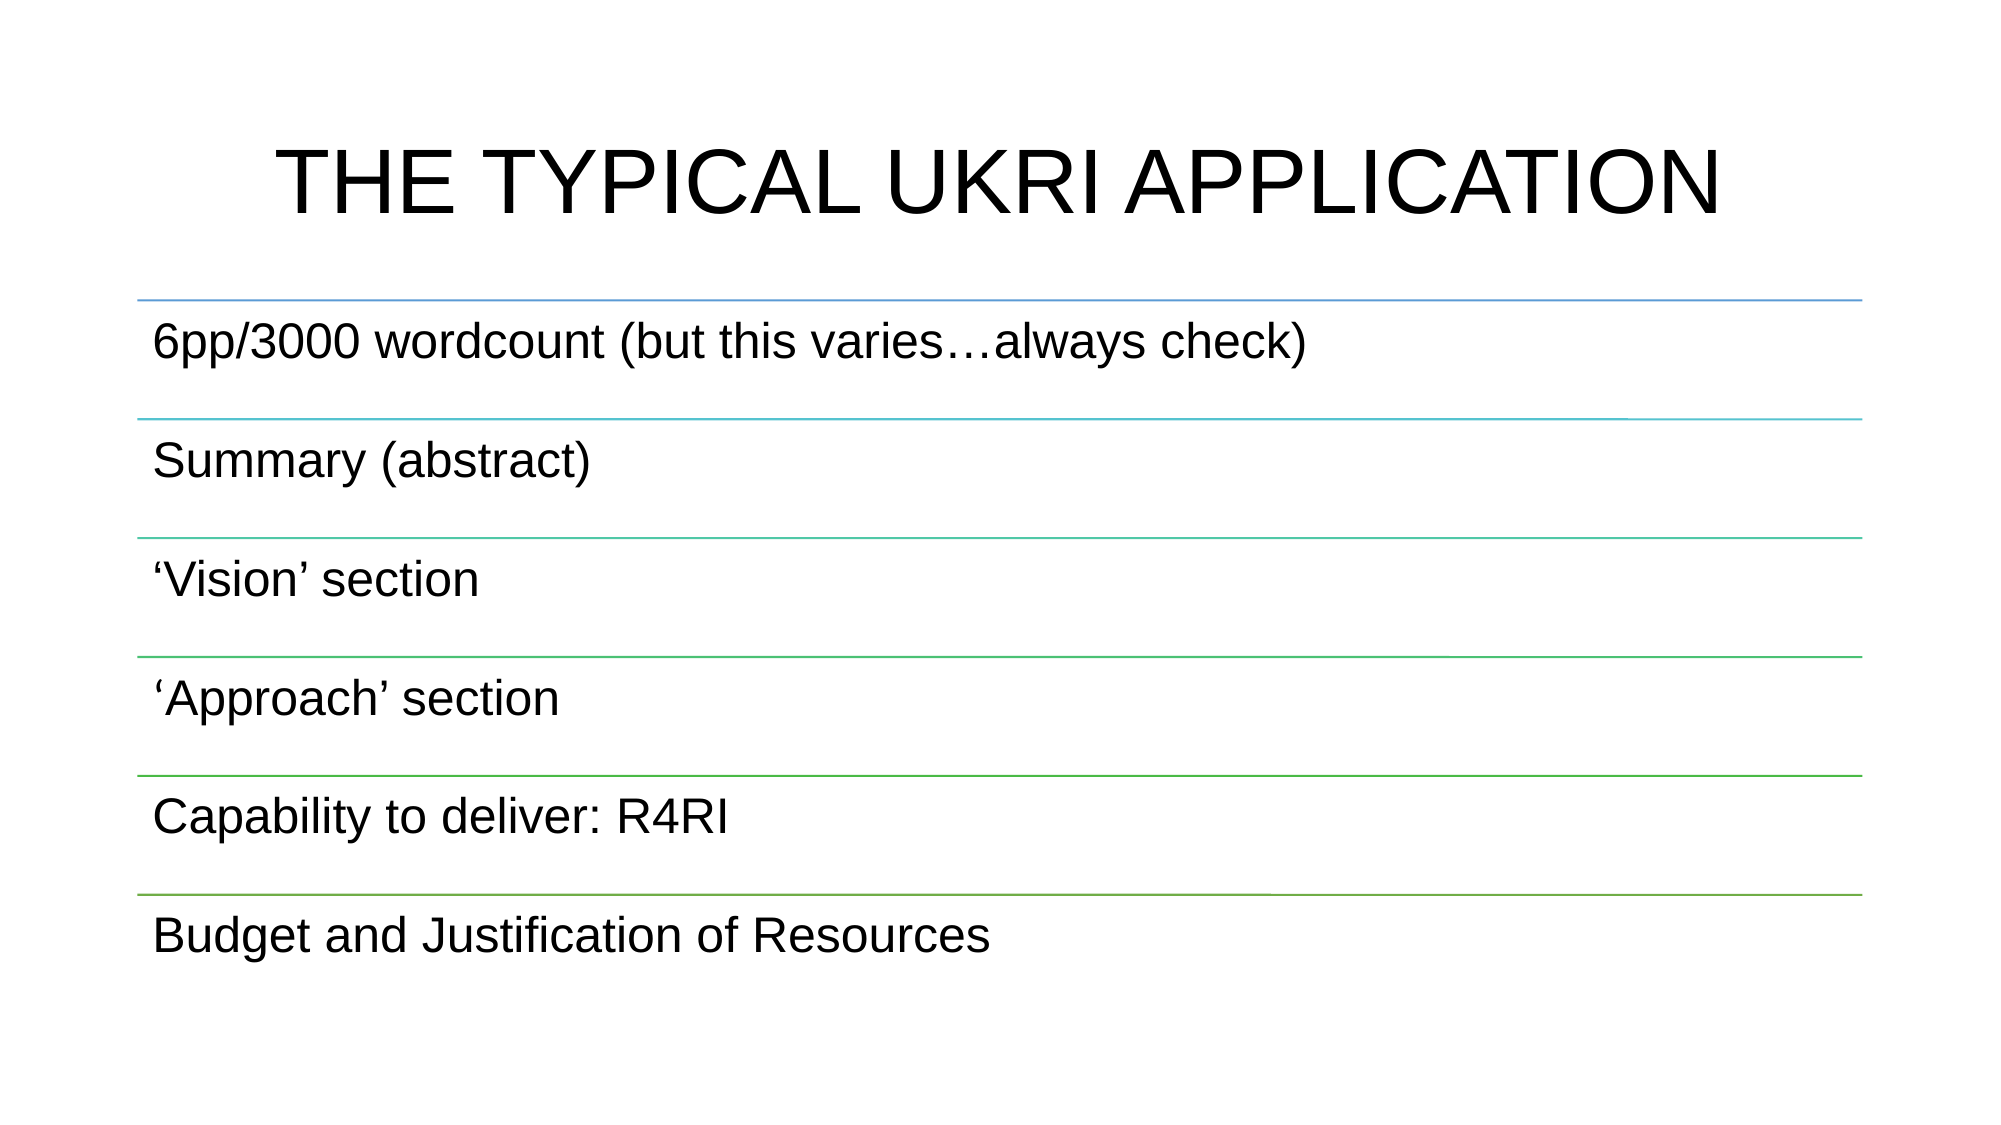

# THE TYPICAL UKRI APPLICATION
6pp/3000 wordcount (but this varies…always check)
Summary (abstract)
‘Vision’ section
‘Approach’ section
Capability to deliver: R4RI
Budget and Justification of Resources